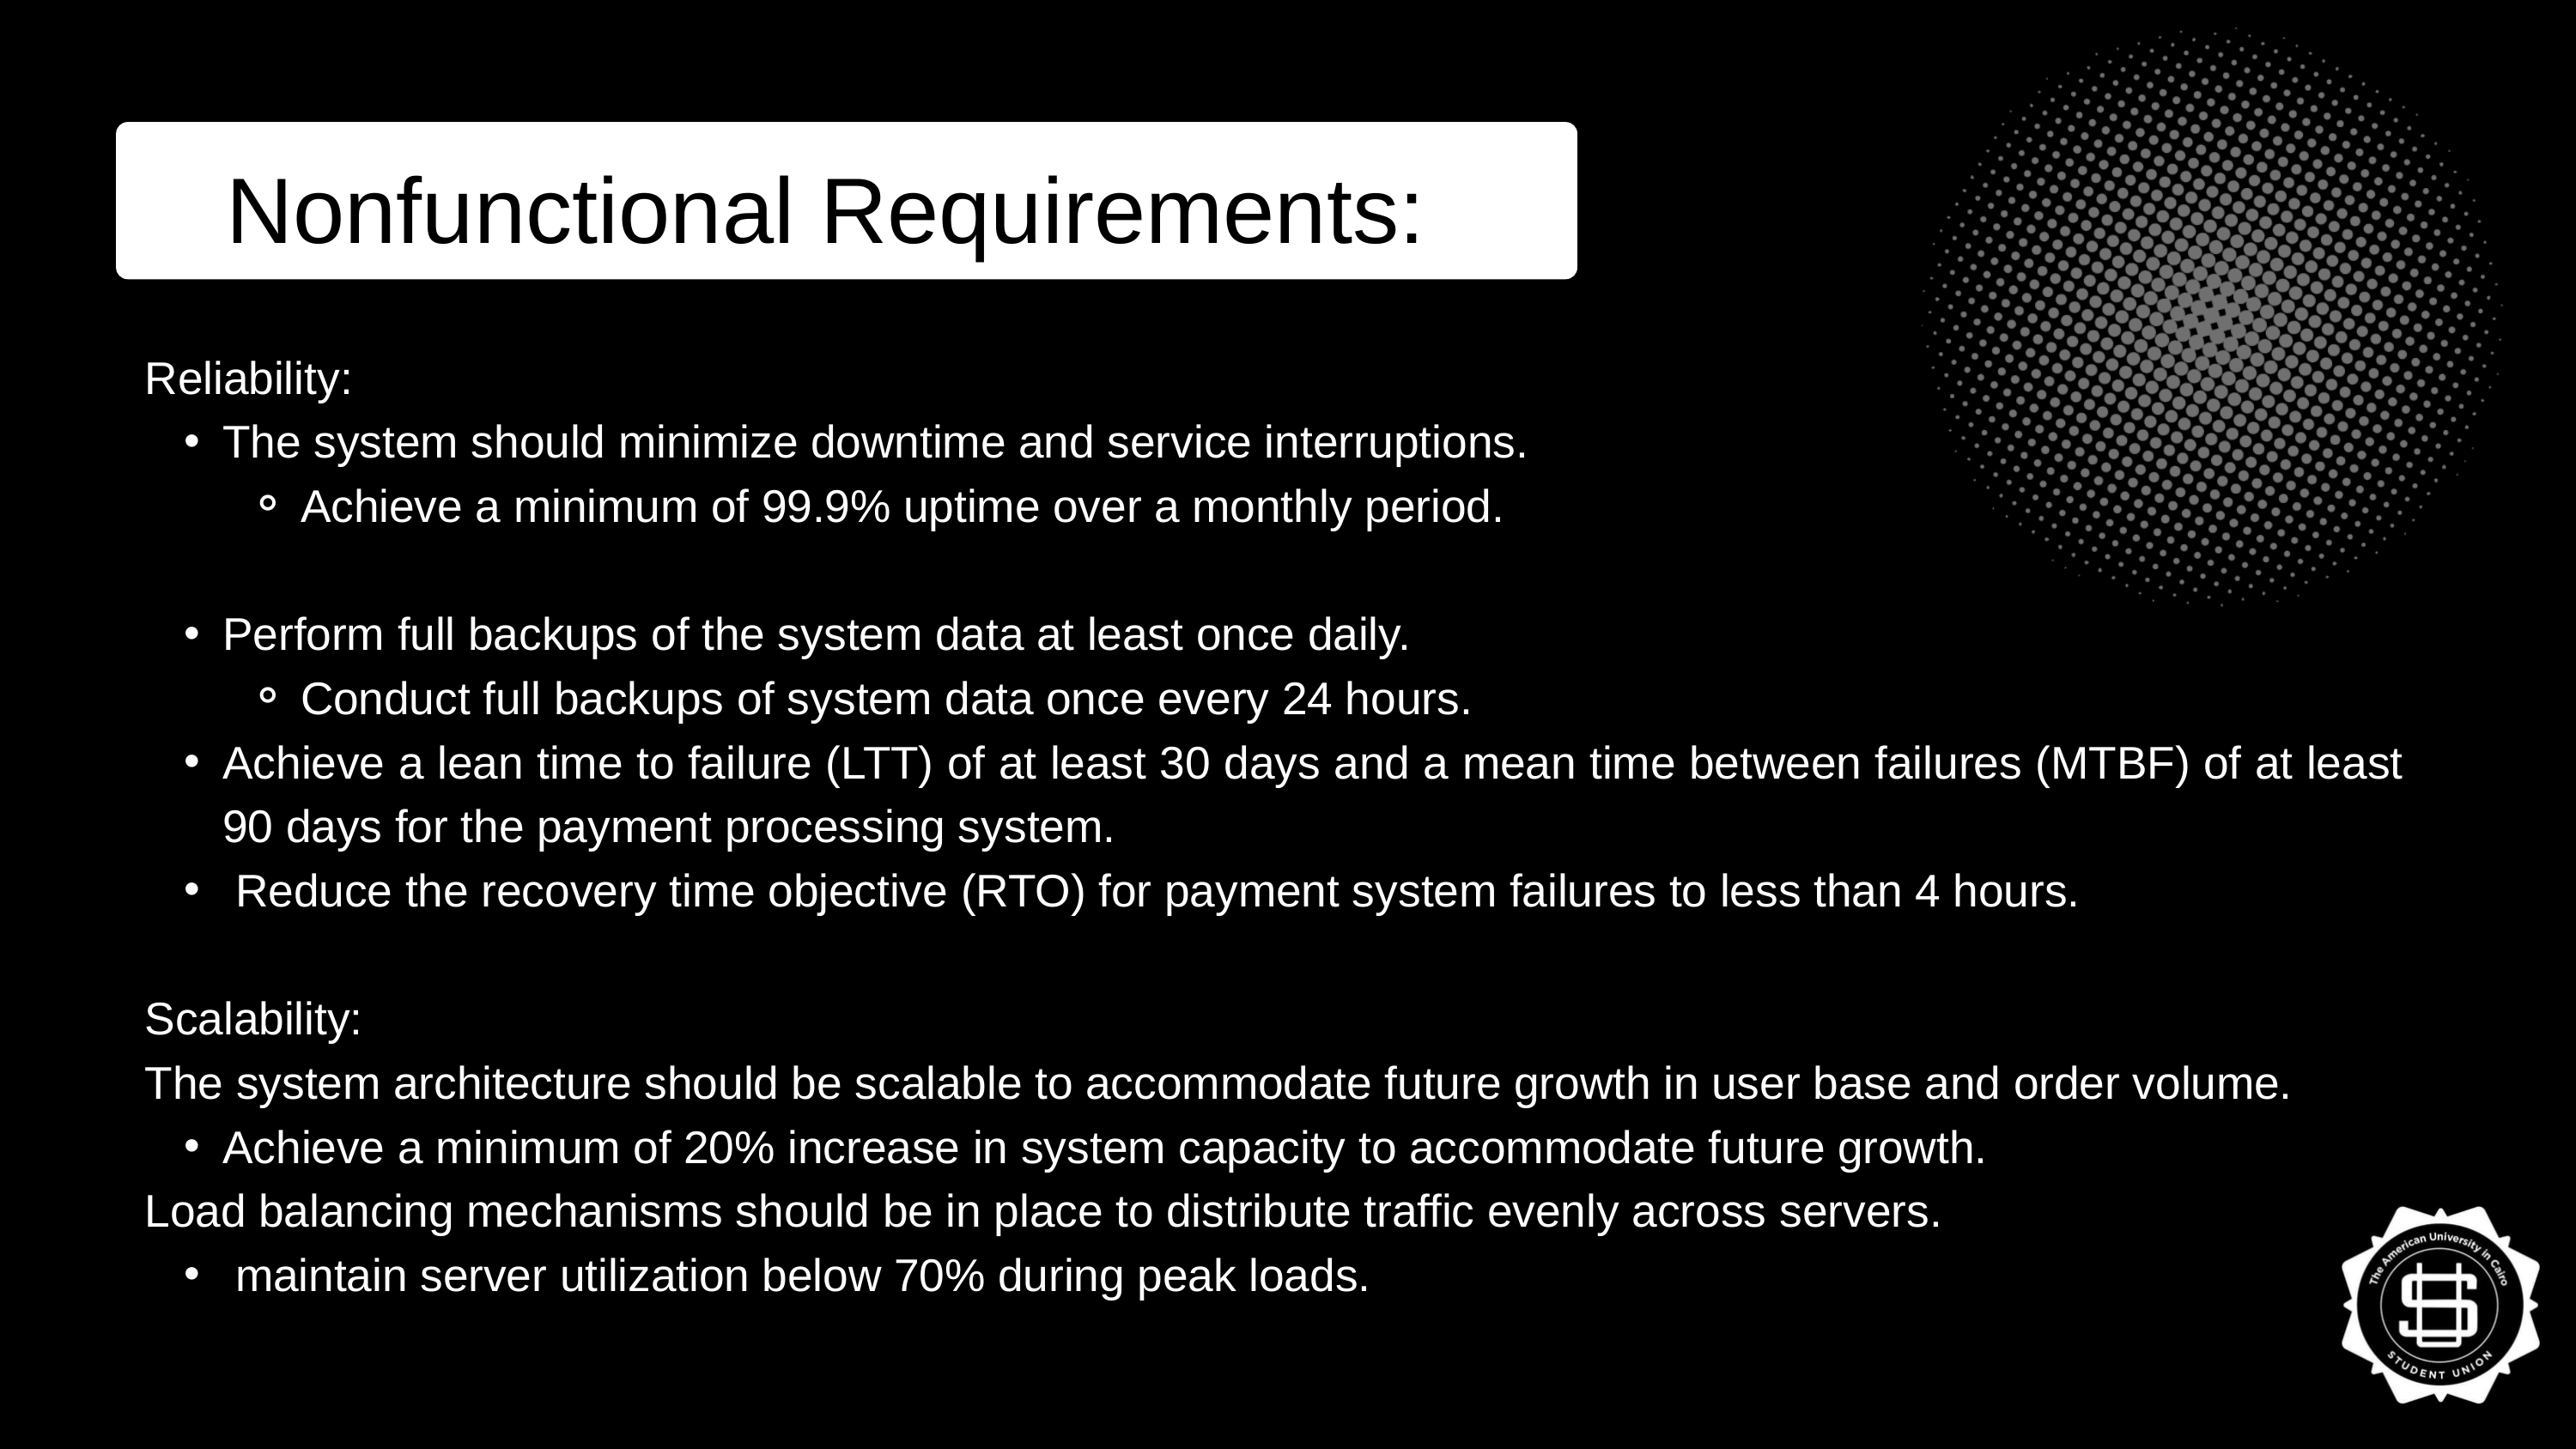

Nonfunctional Requirements:
Reliability:
The system should minimize downtime and service interruptions.
Achieve a minimum of 99.9% uptime over a monthly period.

Perform full backups of the system data at least once daily.
Conduct full backups of system data once every 24 hours.
Achieve a lean time to failure (LTT) of at least 30 days and a mean time between failures (MTBF) of at least 90 days for the payment processing system.
 Reduce the recovery time objective (RTO) for payment system failures to less than 4 hours.

Scalability:
The system architecture should be scalable to accommodate future growth in user base and order volume.
Achieve a minimum of 20% increase in system capacity to accommodate future growth.
Load balancing mechanisms should be in place to distribute traffic evenly across servers.
 maintain server utilization below 70% during peak loads.